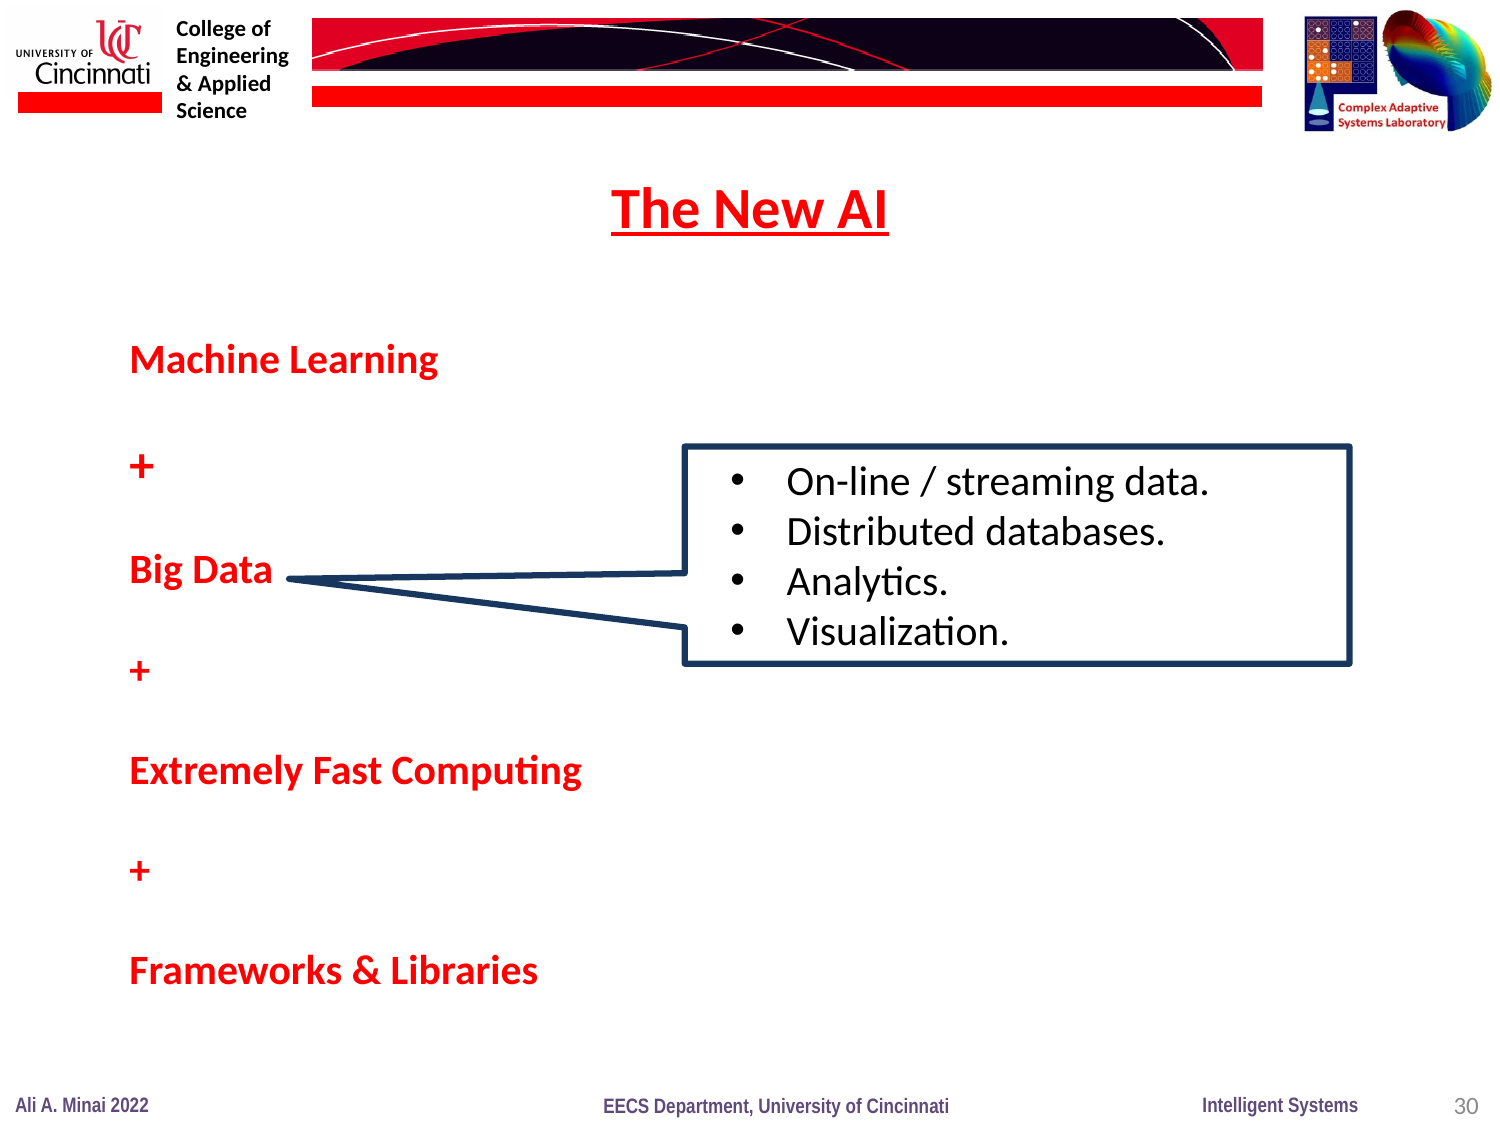

The New AI
Machine Learning

+

Big Data

+

Extremely Fast Computing

+

Frameworks & Libraries

On-line / streaming data.
Distributed databases.
Analytics.
Visualization.